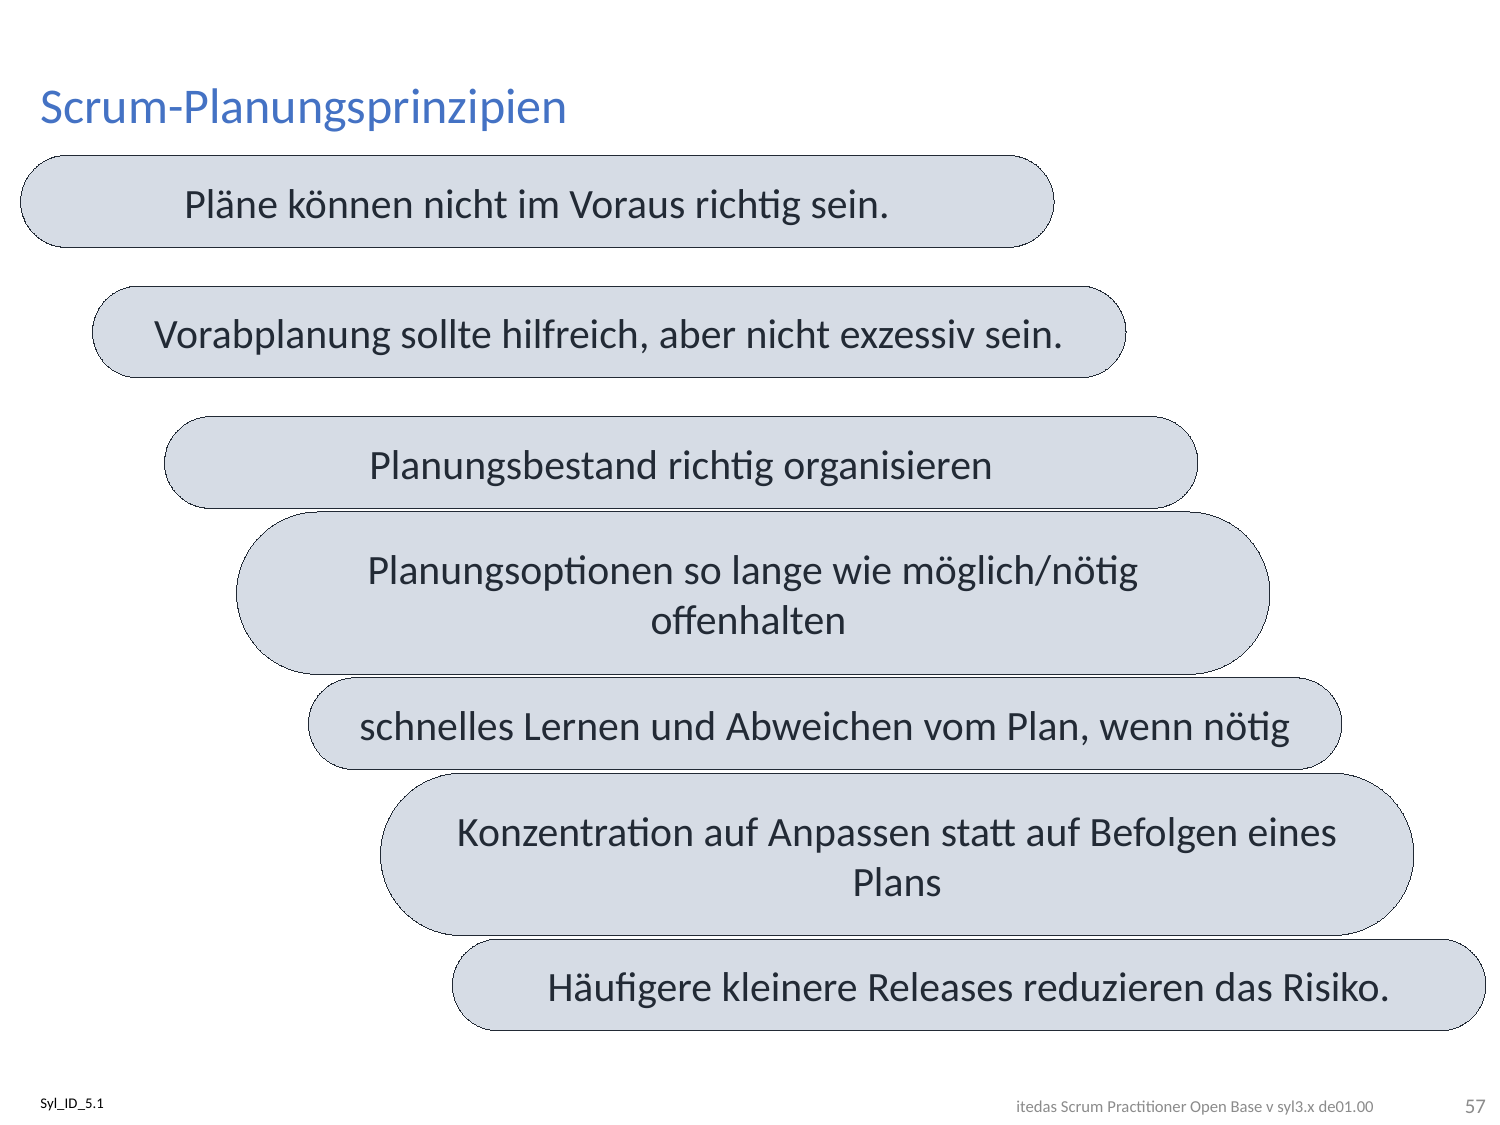

# Scrum-Planungsprinzipien
Pläne können nicht im Voraus richtig sein.
Vorabplanung sollte hilfreich, aber nicht exzessiv sein.
Planungsbestand richtig organisieren
Planungsoptionen so lange wie möglich/nötig offenhalten
schnelles Lernen und Abweichen vom Plan, wenn nötig
Konzentration auf Anpassen statt auf Befolgen eines Plans
Häufigere kleinere Releases reduzieren das Risiko.
57
Syl_ID_5.1
itedas Scrum Practitioner Open Base v syl3.x de01.00